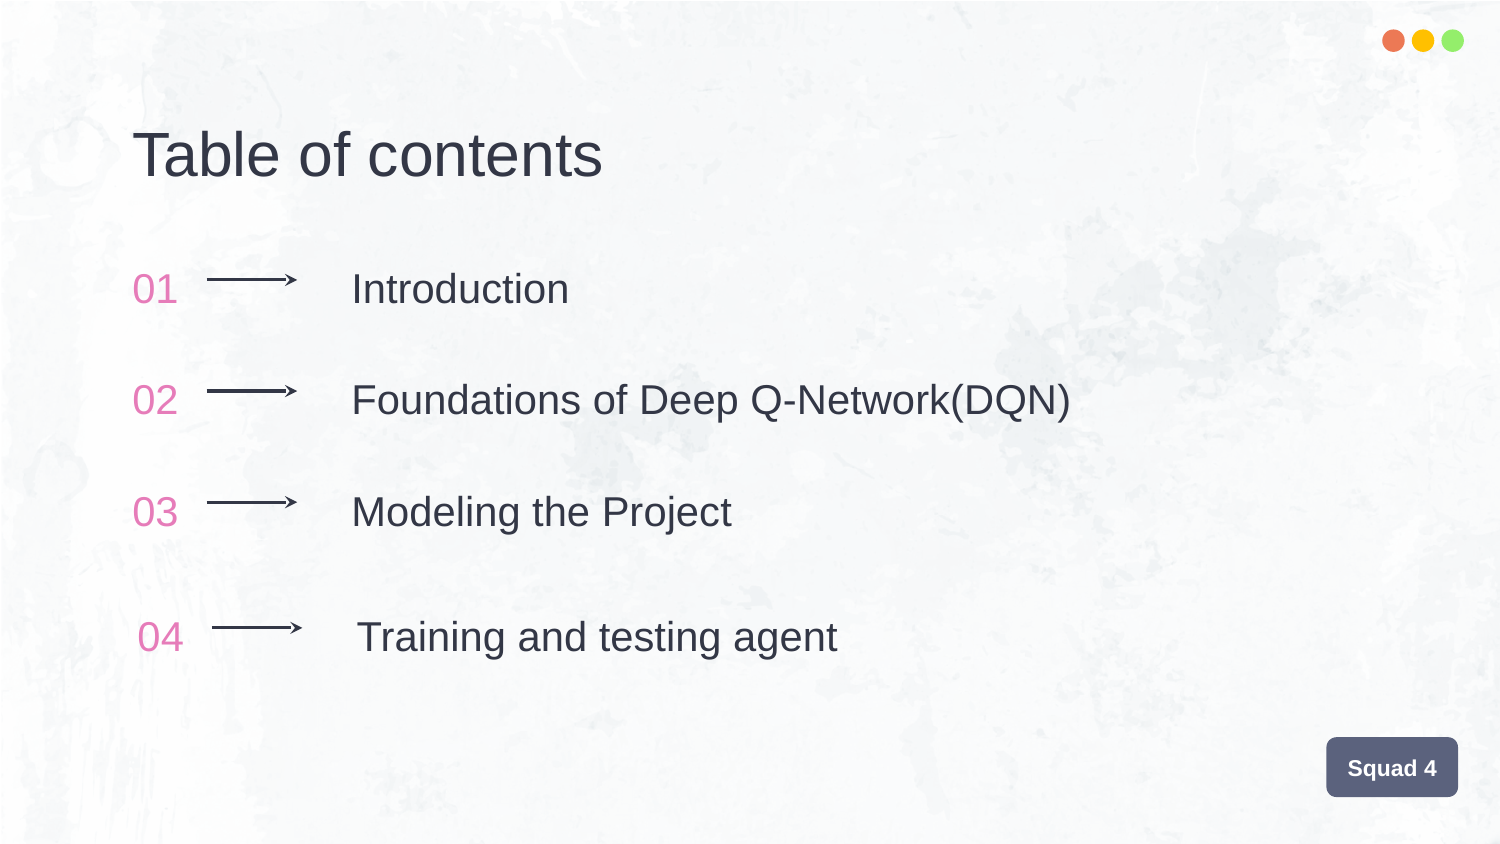

Table of contents
# 01
Introduction
02
Foundations of Deep Q-Network(DQN)
03
Modeling the Project
04
Training and testing agent
Squad 4